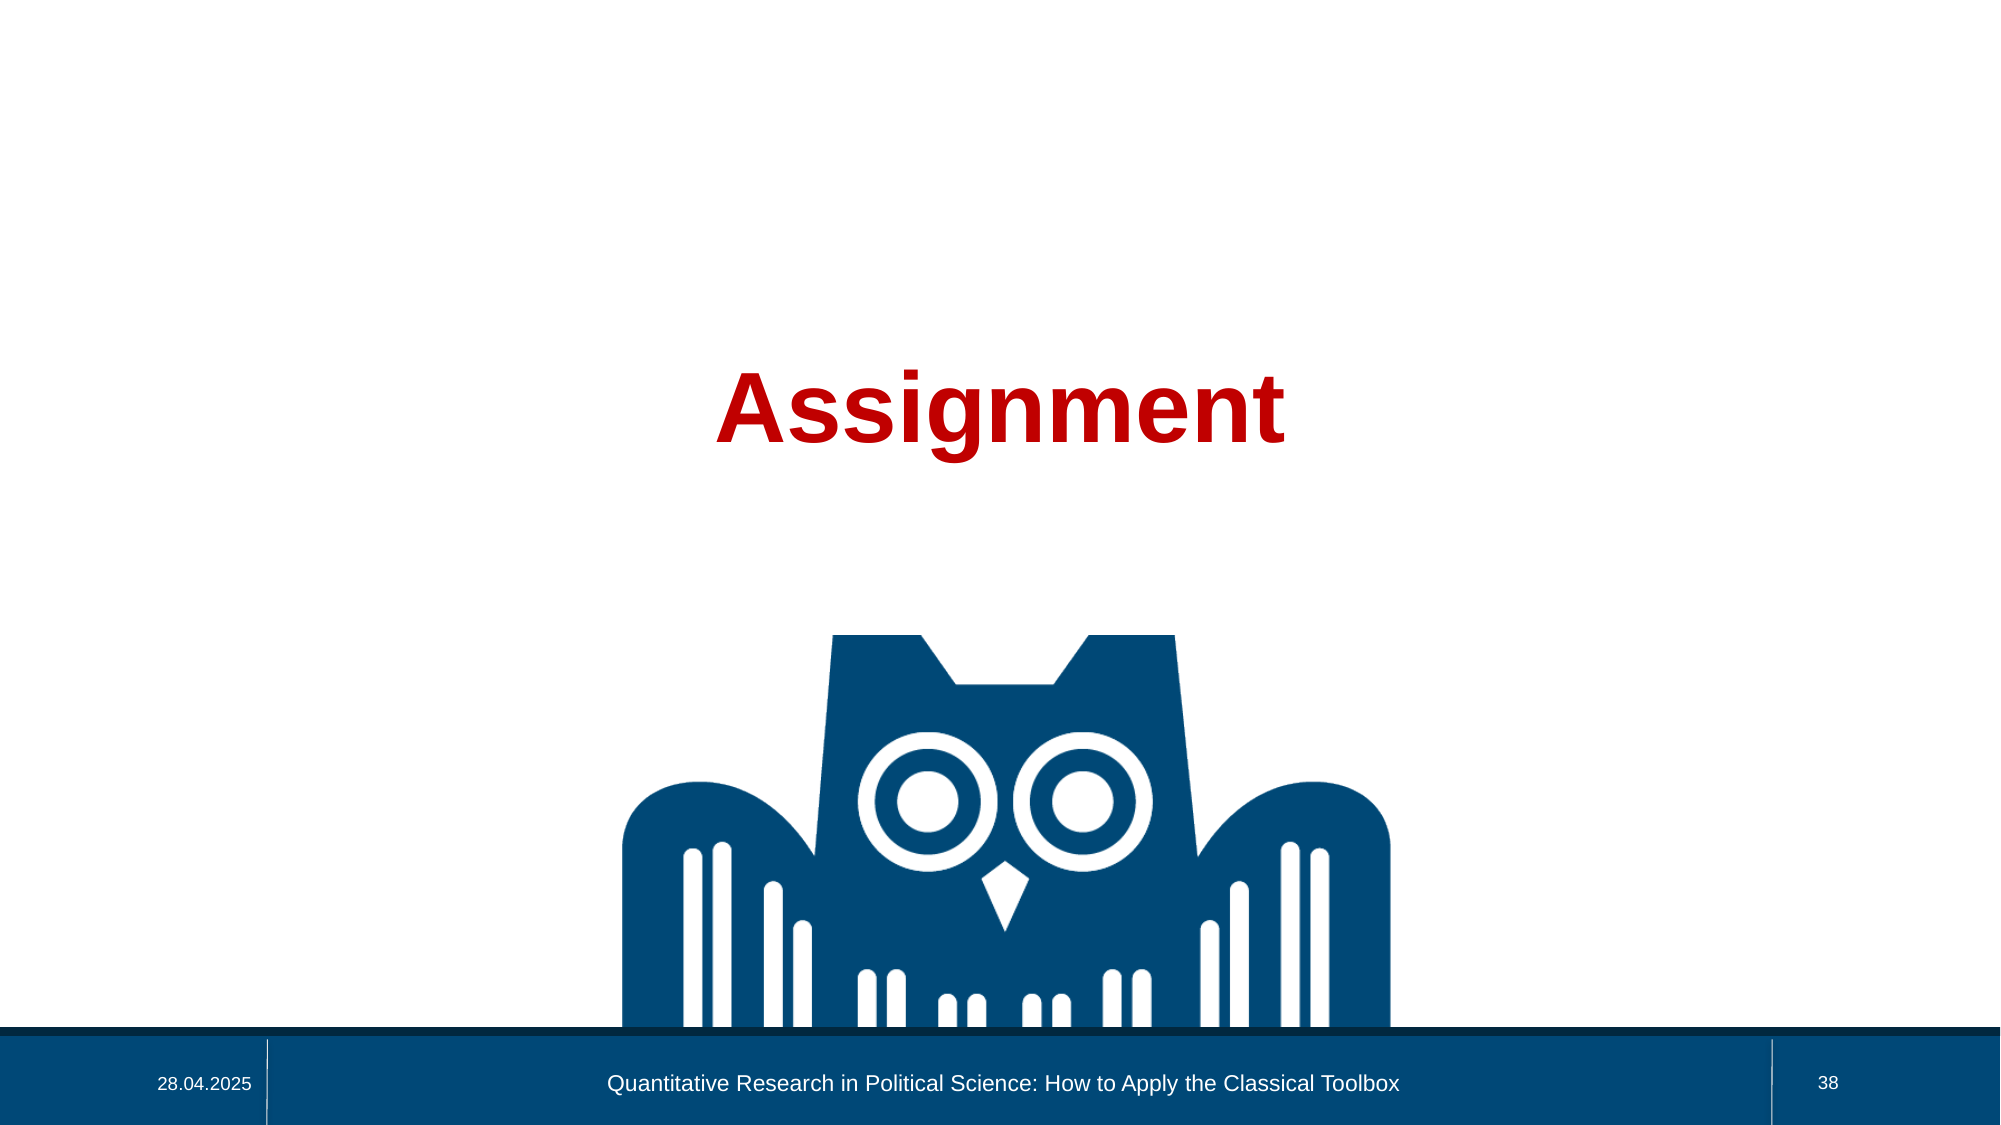

Assignment
Quantitative Research in Political Science: How to Apply the Classical Toolbox
38
28.04.2025